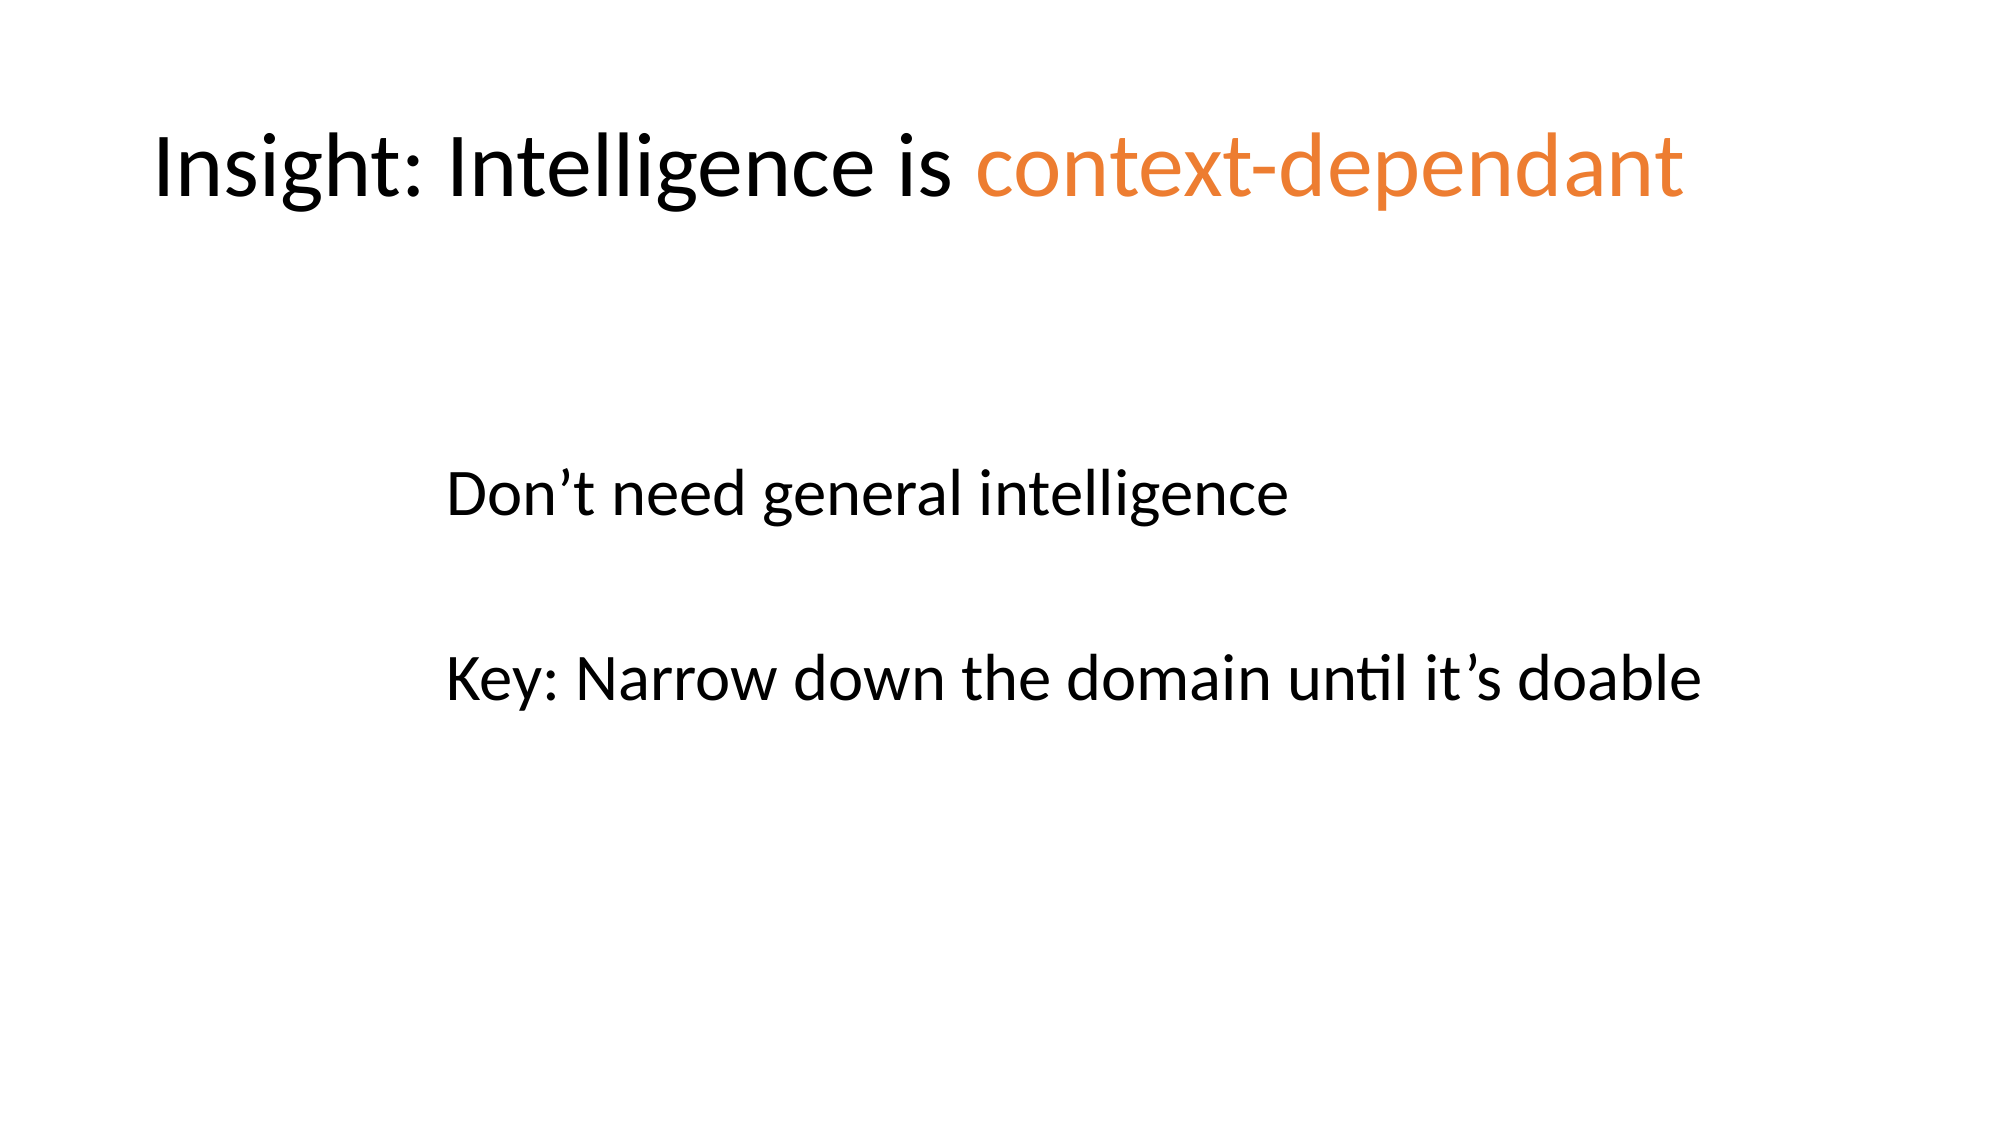

# Insight: Intelligence is context-dependant
Don’t need general intelligence

Key: Narrow down the domain until it’s doable